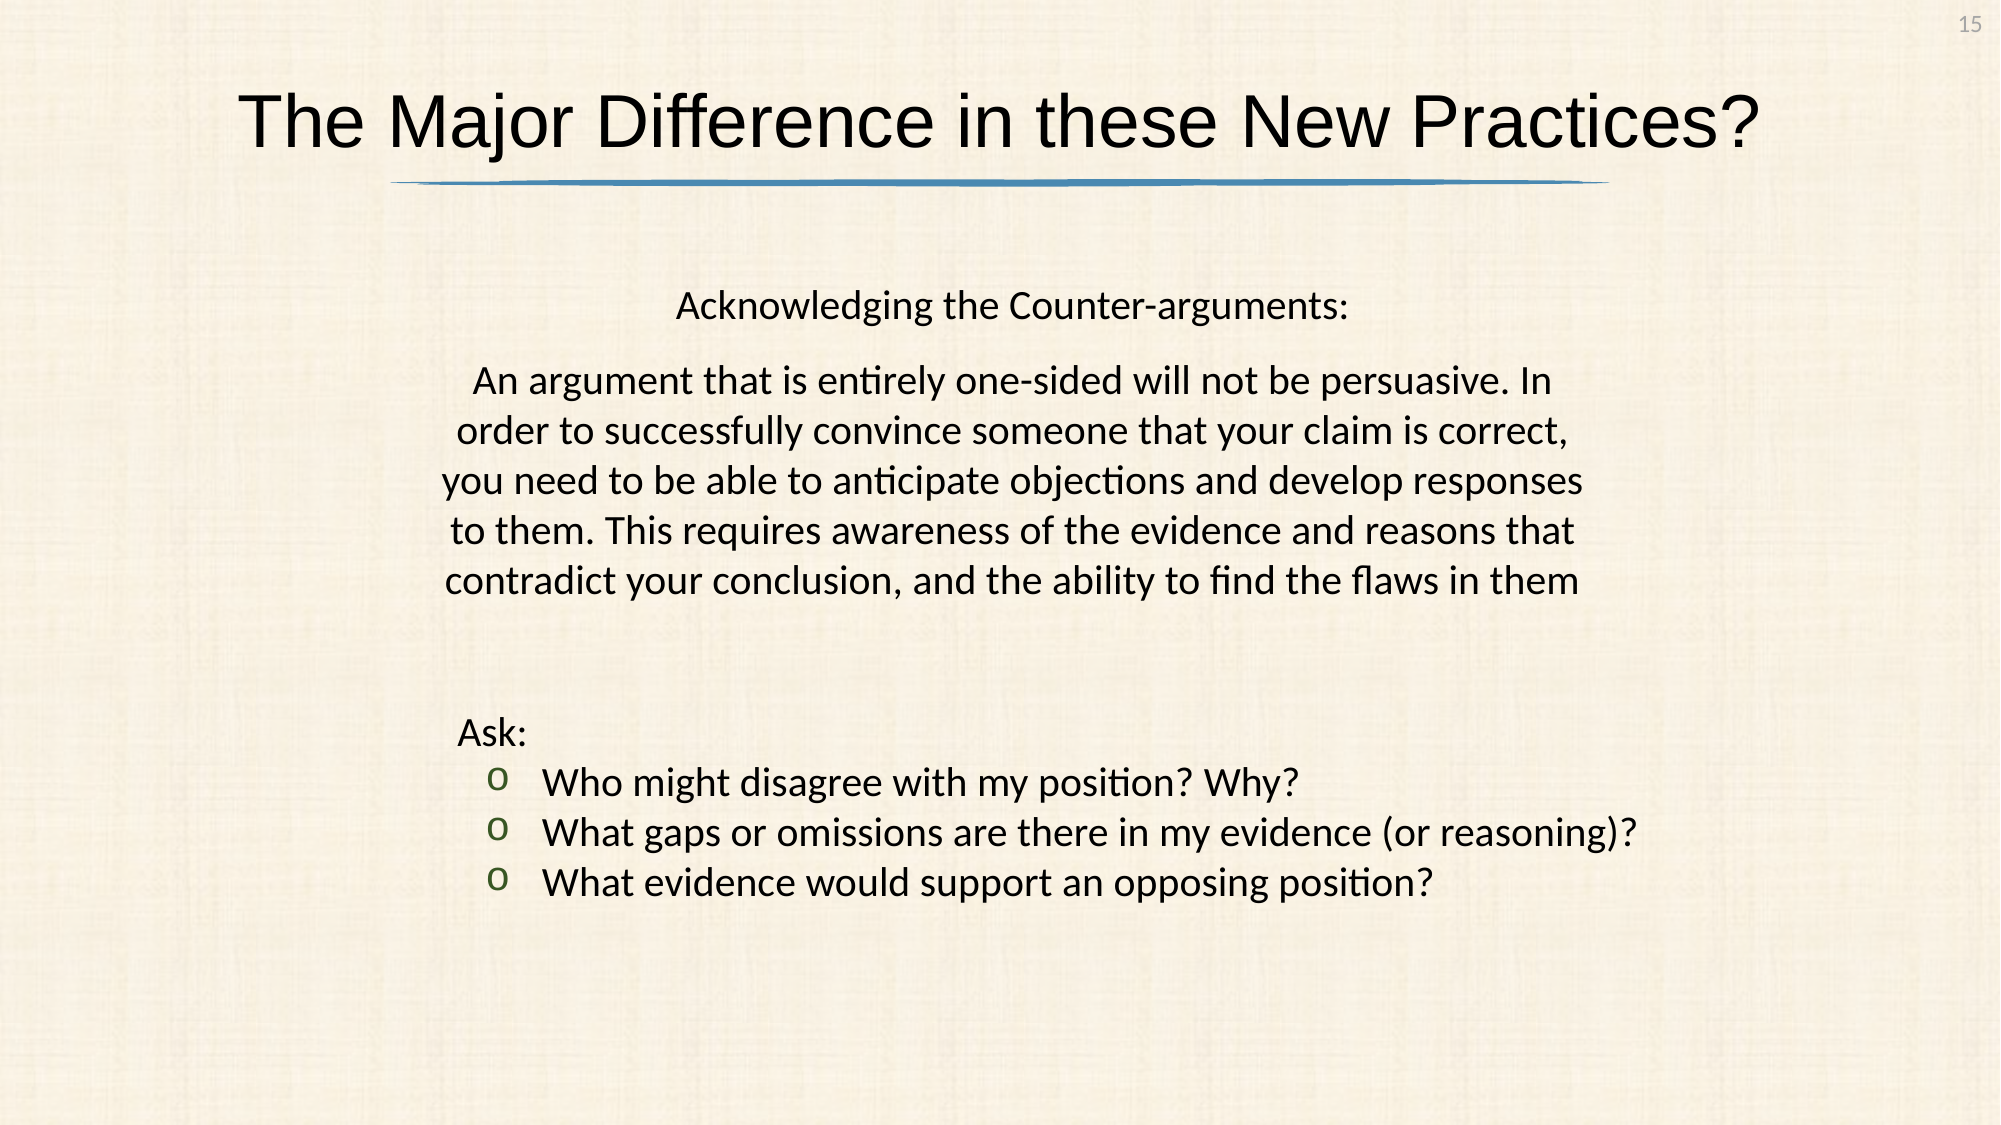

# The Major Difference in these New Practices?
Acknowledging the Counter-arguments:
An argument that is entirely one-sided will not be persuasive. In order to successfully convince someone that your claim is correct, you need to be able to anticipate objections and develop responses to them. This requires awareness of the evidence and reasons that contradict your conclusion, and the ability to find the flaws in them
Ask:
Who might disagree with my position? Why?
What gaps or omissions are there in my evidence (or reasoning)?
What evidence would support an opposing position?